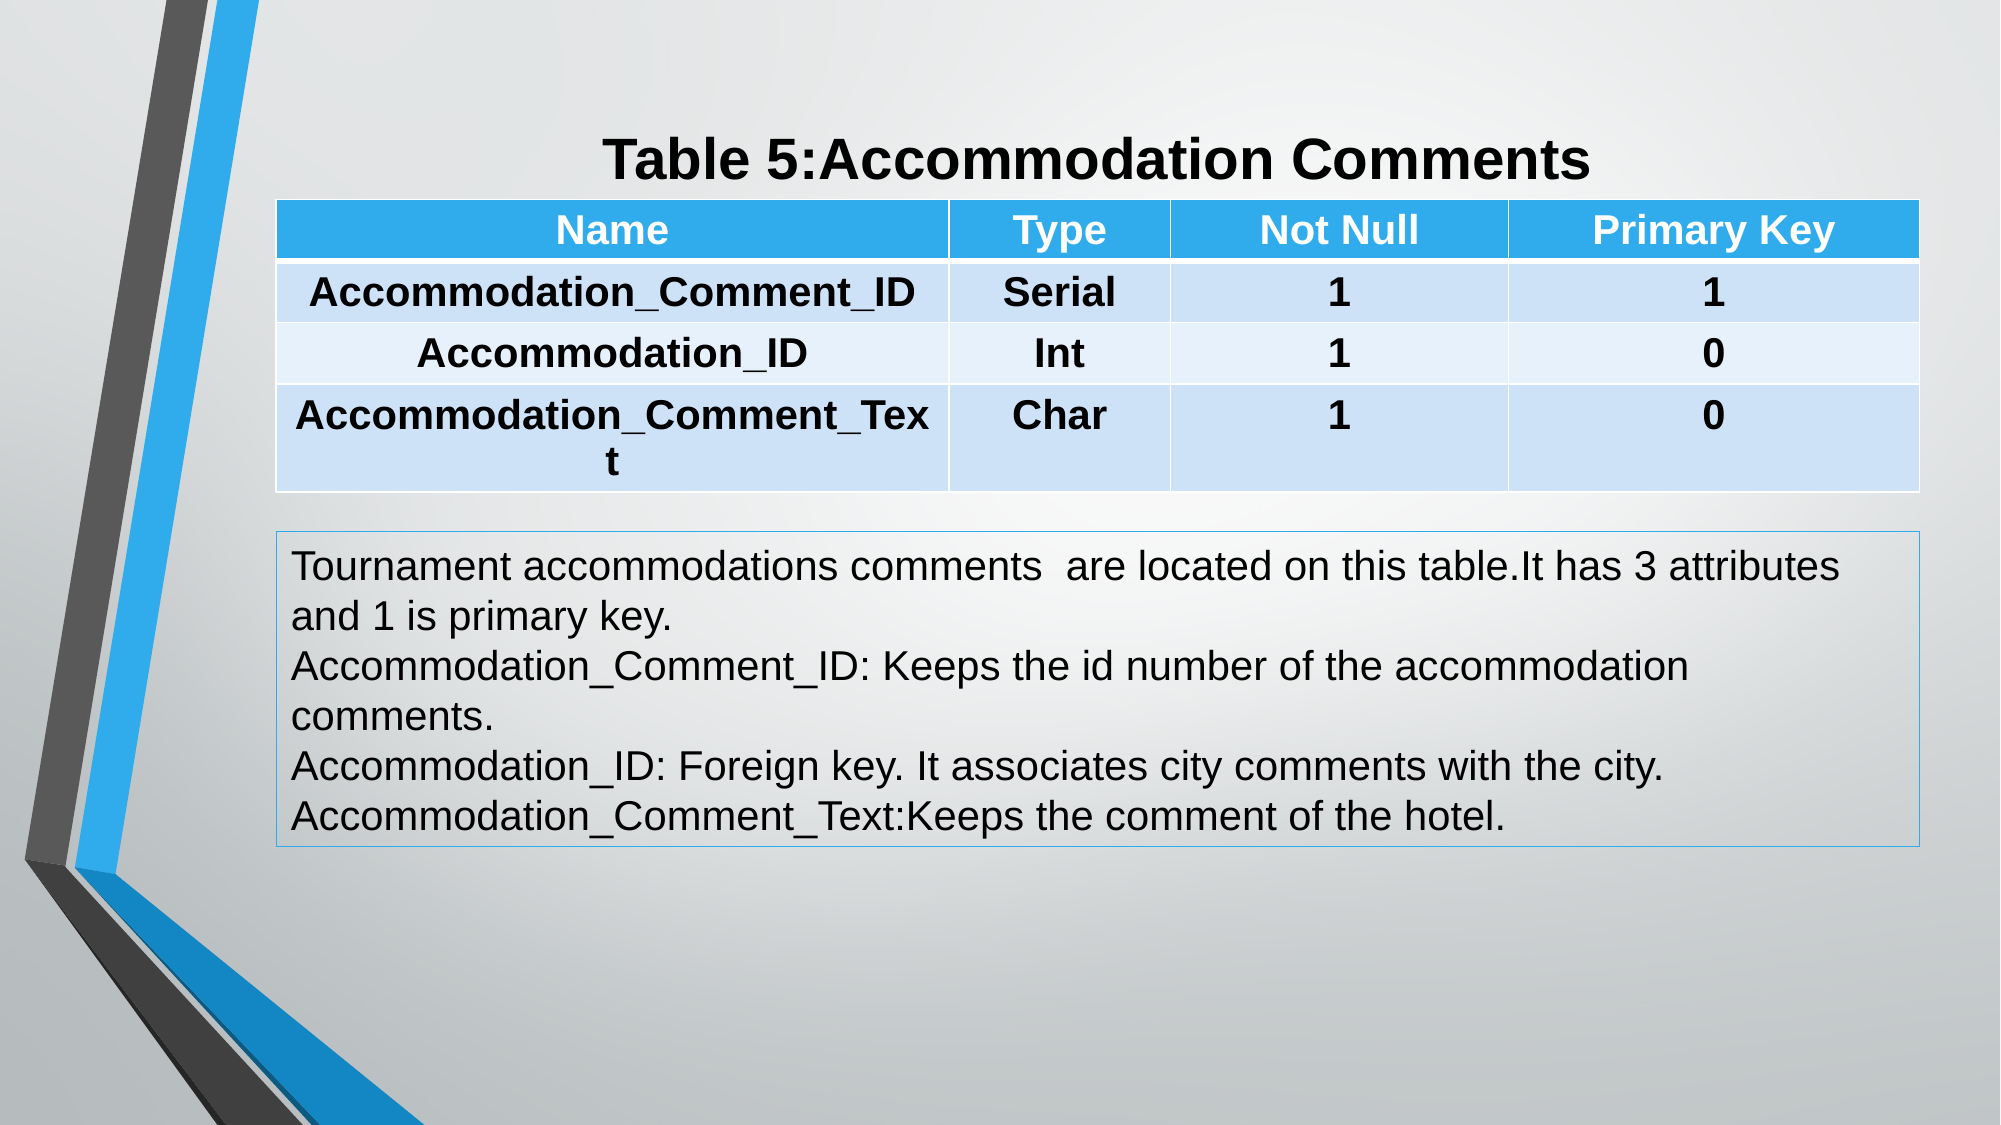

Table 5:Accommodation Comments
| Name | Type | Not Null | Primary Key |
| --- | --- | --- | --- |
| Accommodation\_Comment\_ID | Serial | 1 | 1 |
| Accommodation\_ID | Int | 1 | 0 |
| Accommodation\_Comment\_Text | Char | 1 | 0 |
Tournament accommodations comments  are located on this table.It has 3 attributes and 1 is primary key.
Accommodation_Comment_ID: Keeps the id number of the accommodation  comments.
Accommodation_ID: Foreign key. It associates city comments with the city.
Accommodation_Comment_Text:Keeps the comment of the hotel.